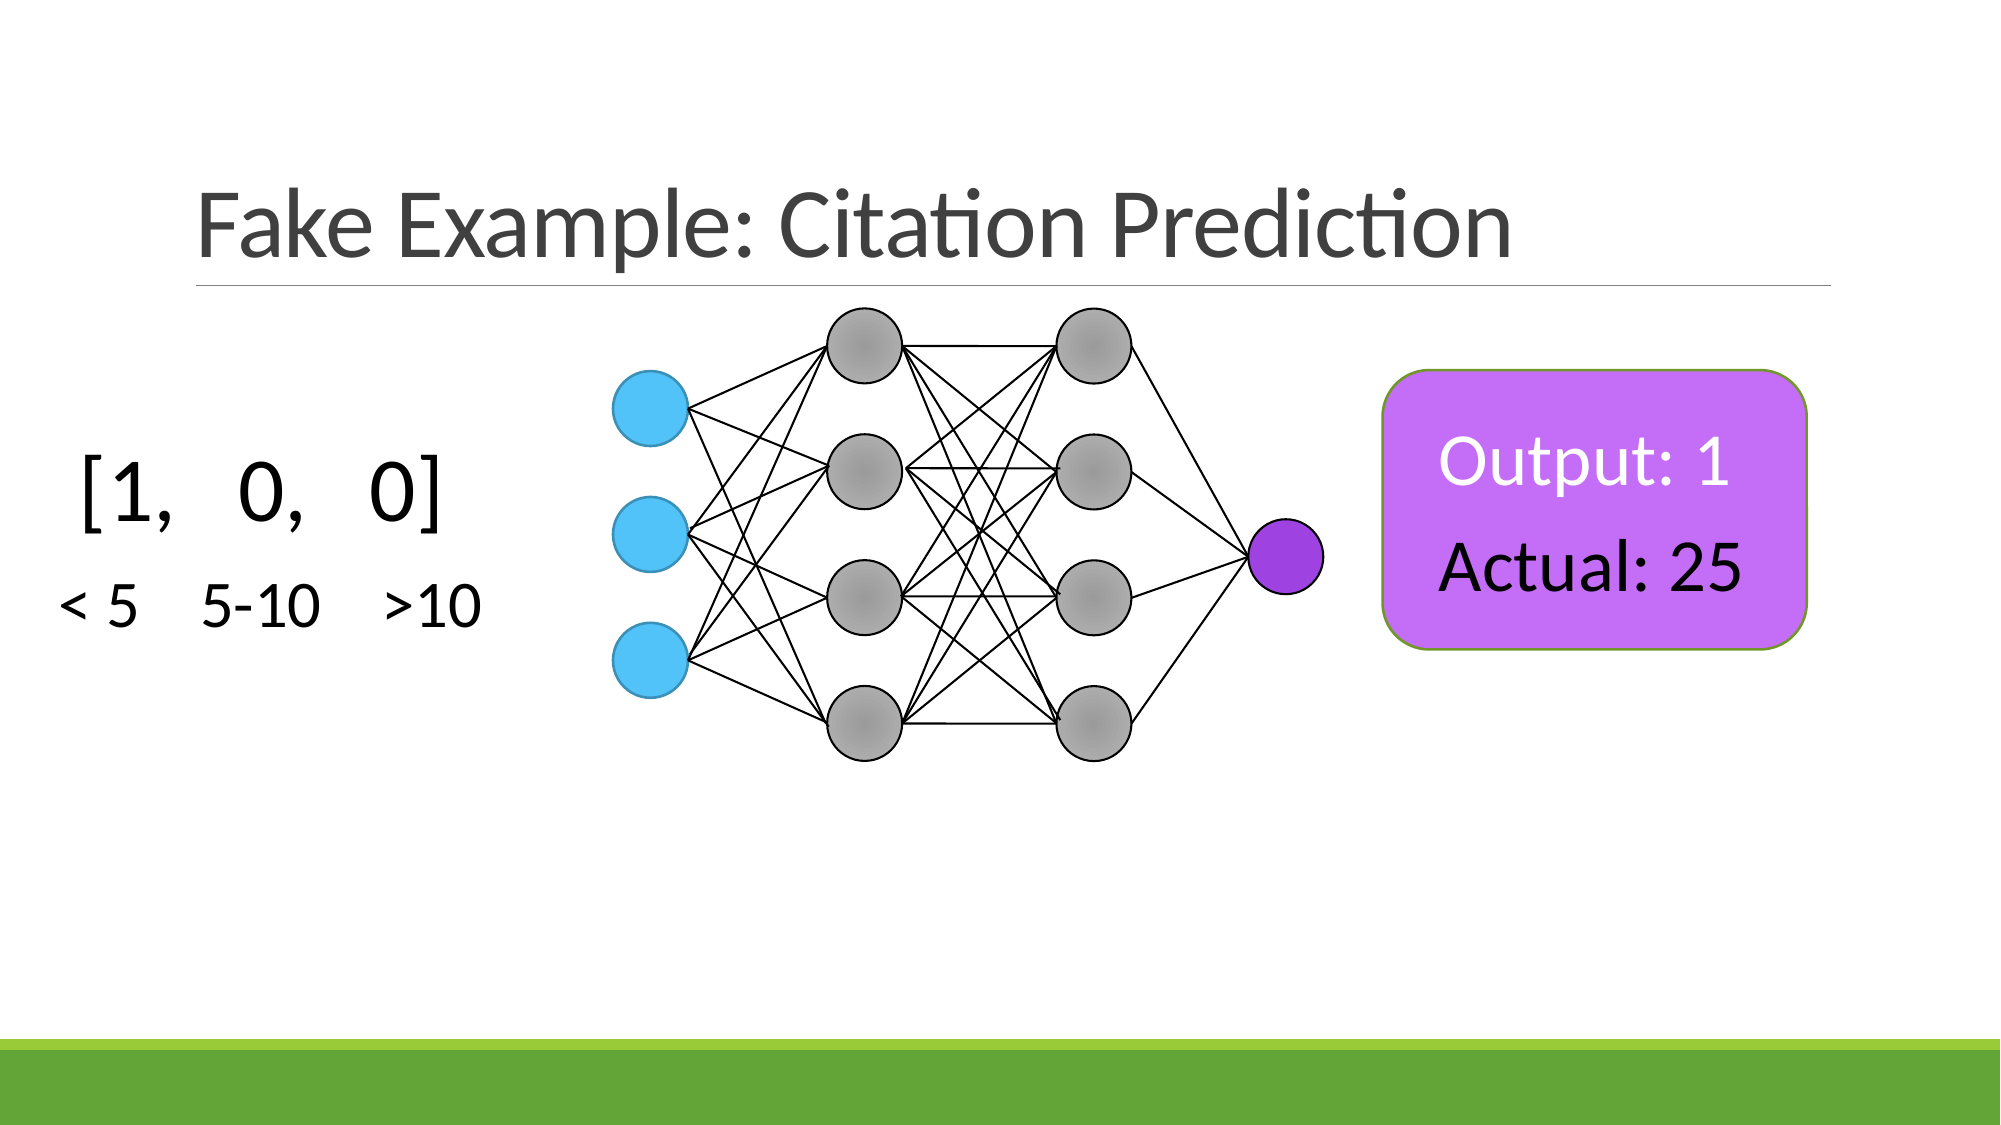

# Fake Example: Citation Prediction

Output: 1
[1,   0,   0]

Actual: 25

< 5    5-10    >10